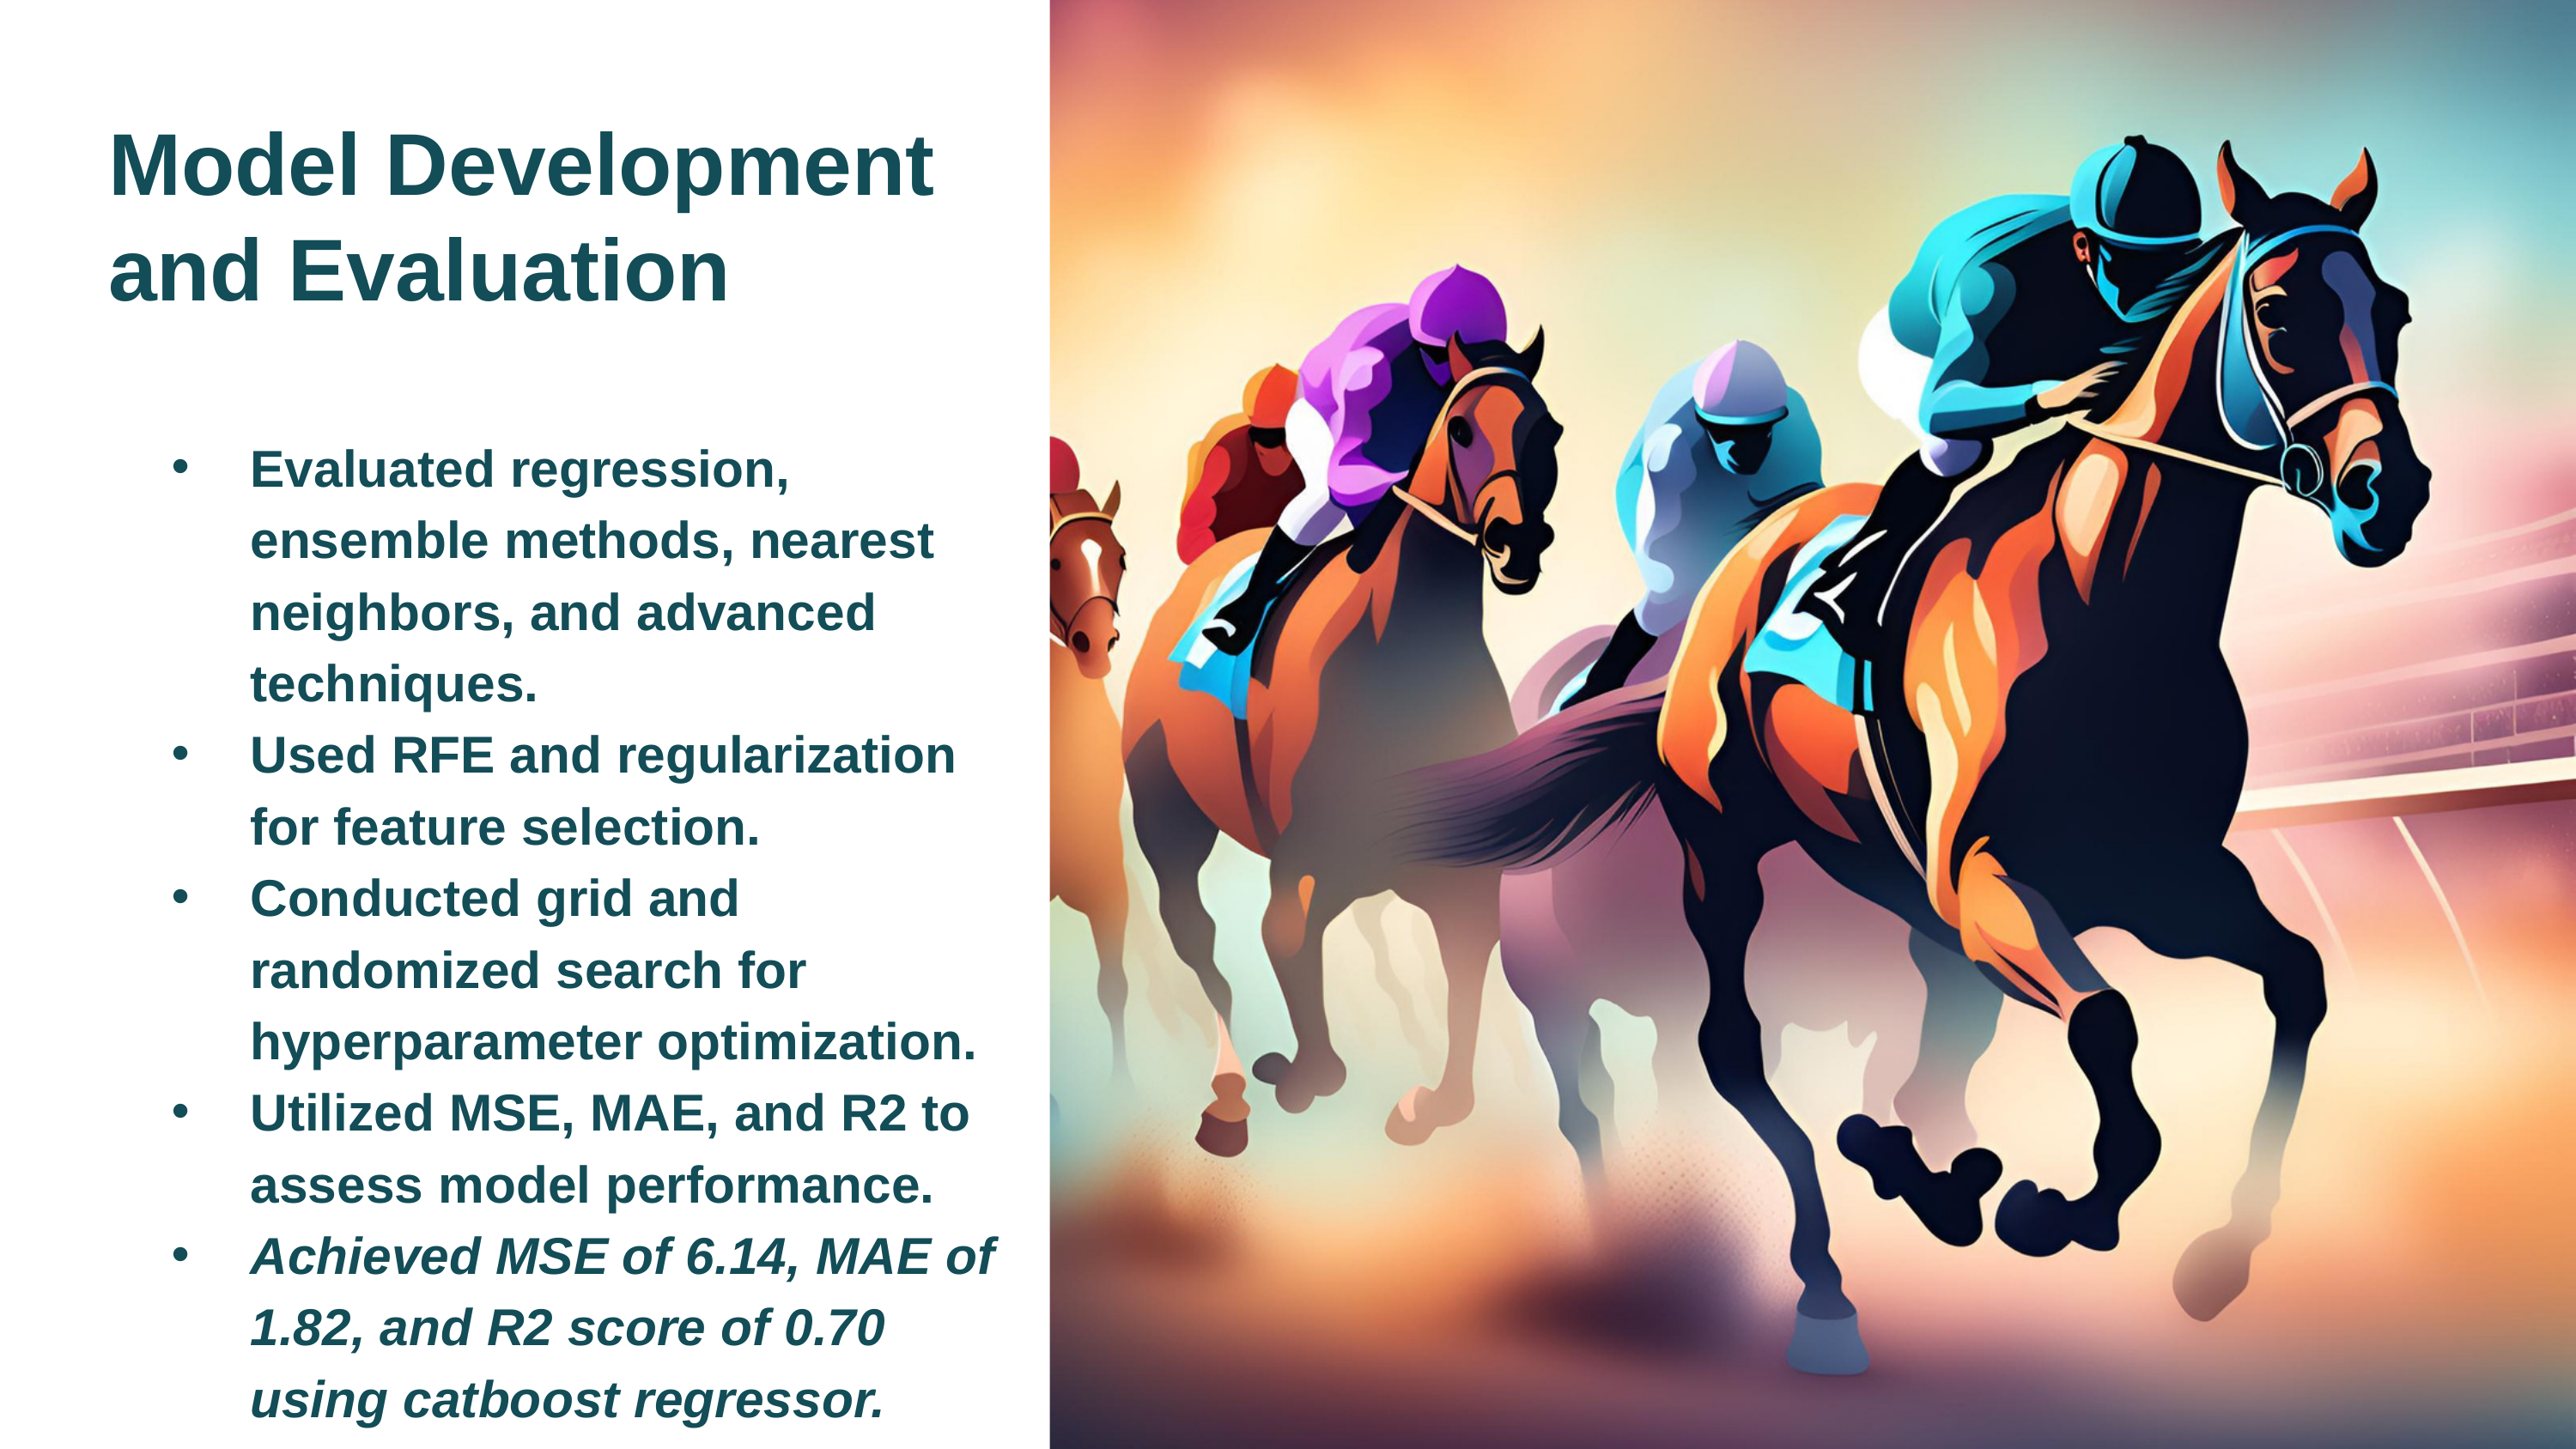

Model Development and Evaluation
Evaluated regression, ensemble methods, nearest neighbors, and advanced techniques.
Used RFE and regularization for feature selection.
Conducted grid and randomized search for hyperparameter optimization.
Utilized MSE, MAE, and R2 to assess model performance.
Achieved MSE of 6.14, MAE of 1.82, and R2 score of 0.70 using catboost regressor.